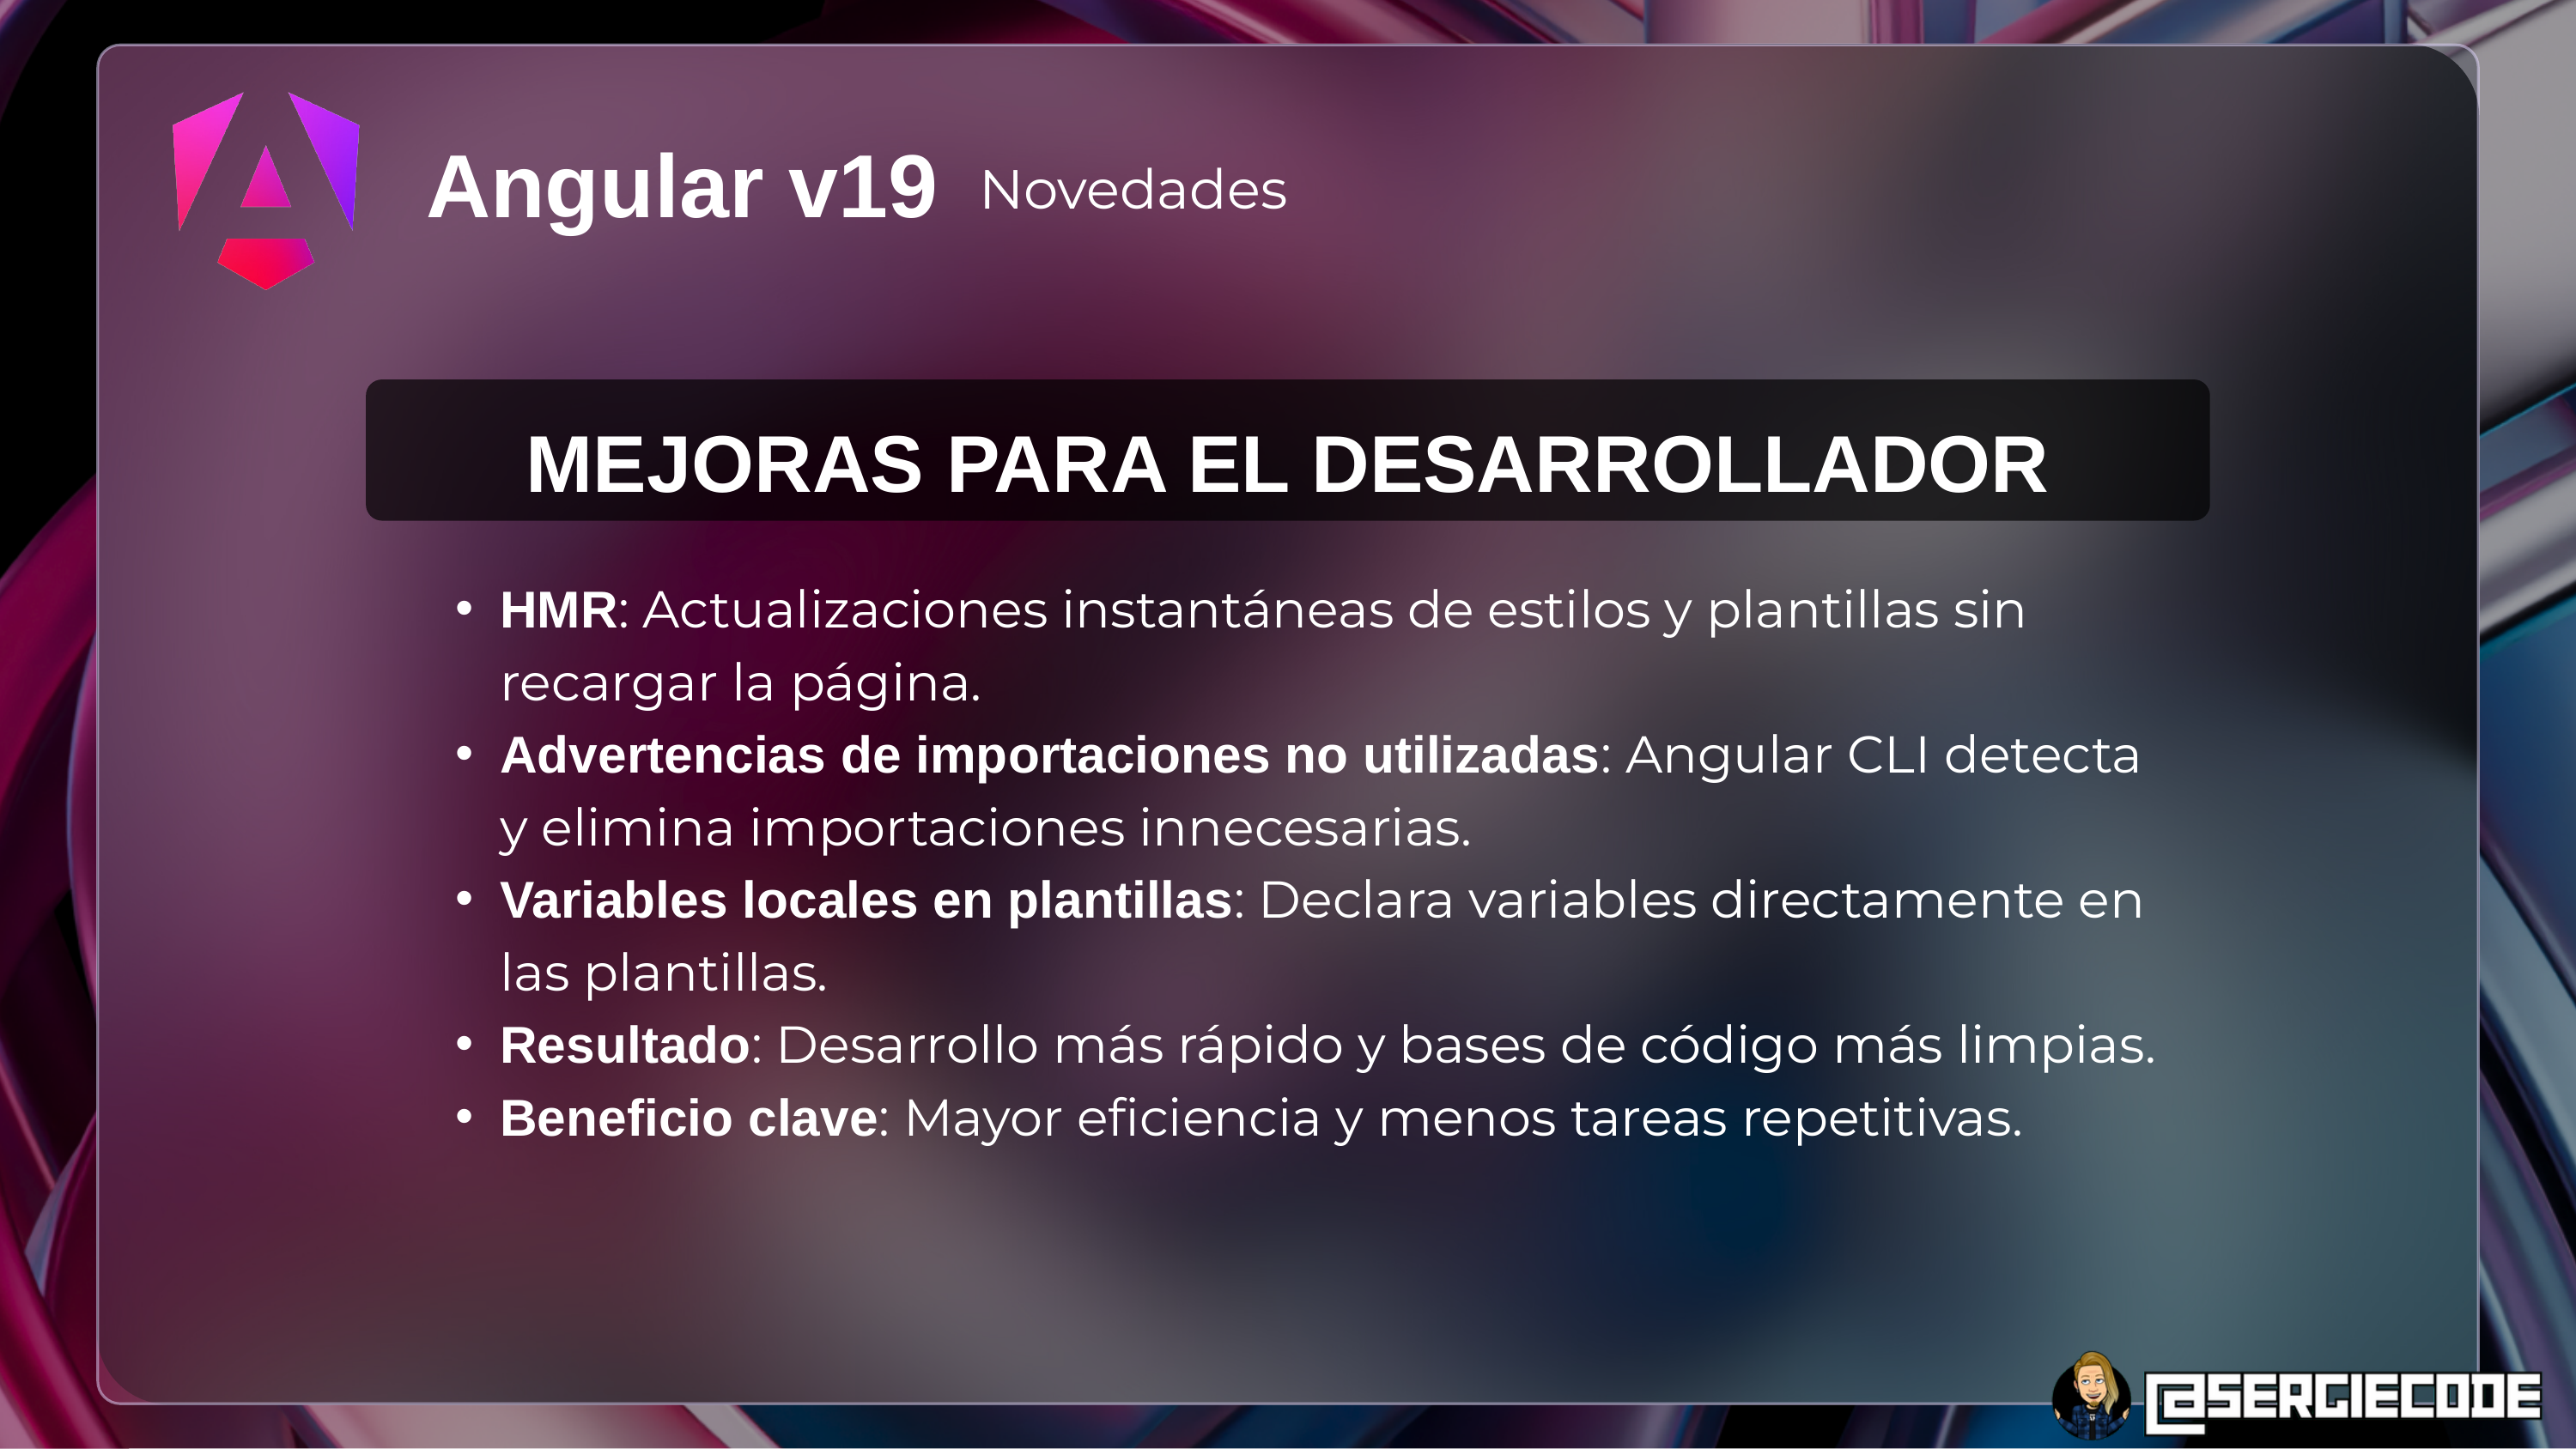

Angular v19
Novedades

MEJORAS PARA EL DESARROLLADOR

HMR: Actualizaciones instantáneas de estilos y plantillas sin recargar la página.
Advertencias de importaciones no utilizadas: Angular CLI detecta y elimina importaciones innecesarias.
Variables locales en plantillas: Declara variables directamente en las plantillas.
Resultado: Desarrollo más rápido y bases de código más limpias.
Beneficio clave: Mayor eficiencia y menos tareas repetitivas.